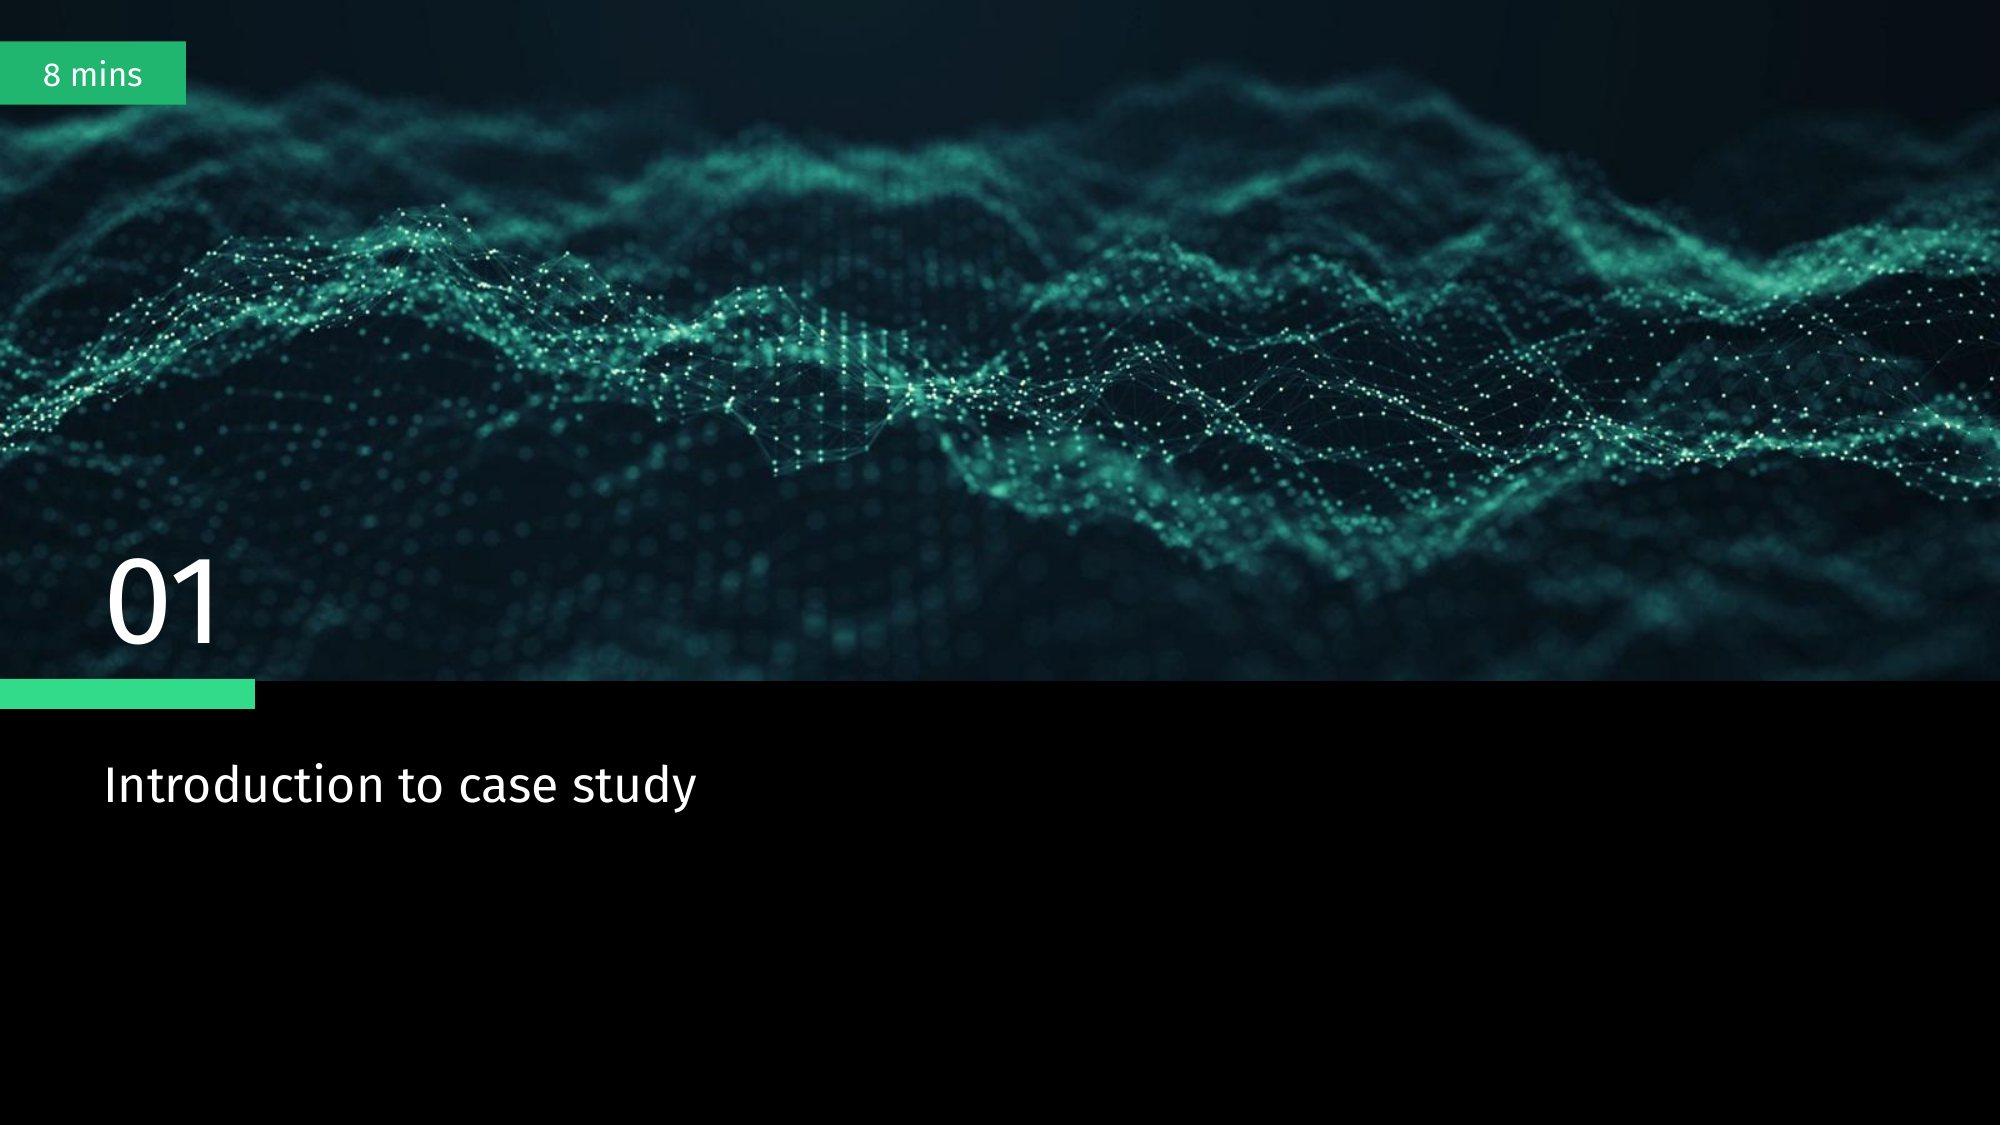

8 mins
# Introduction to case study